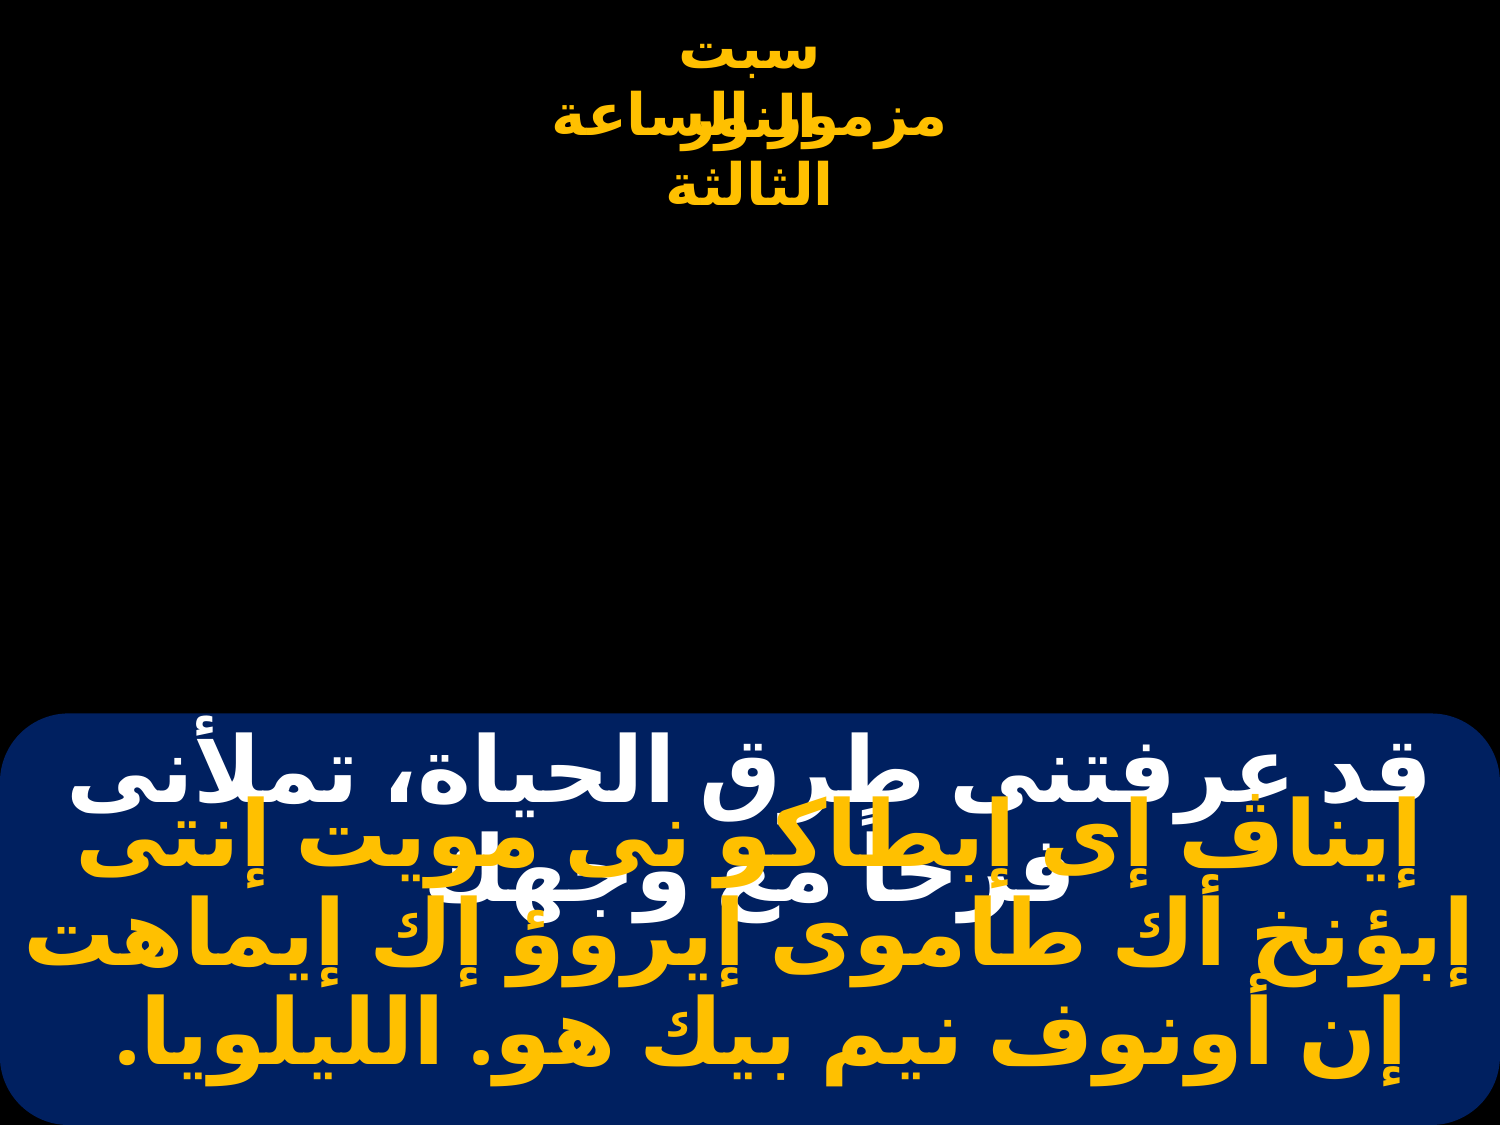

# قد عرفتنى طرق الحياة، تملأنى فرحاً مع وجهك
إيناﭪ إى إبطاكو نى مويت إنتى إبؤنخ أك طاموى إيروؤ إك إيماهت إن أونوف نيم بيك هو. الليلويا.